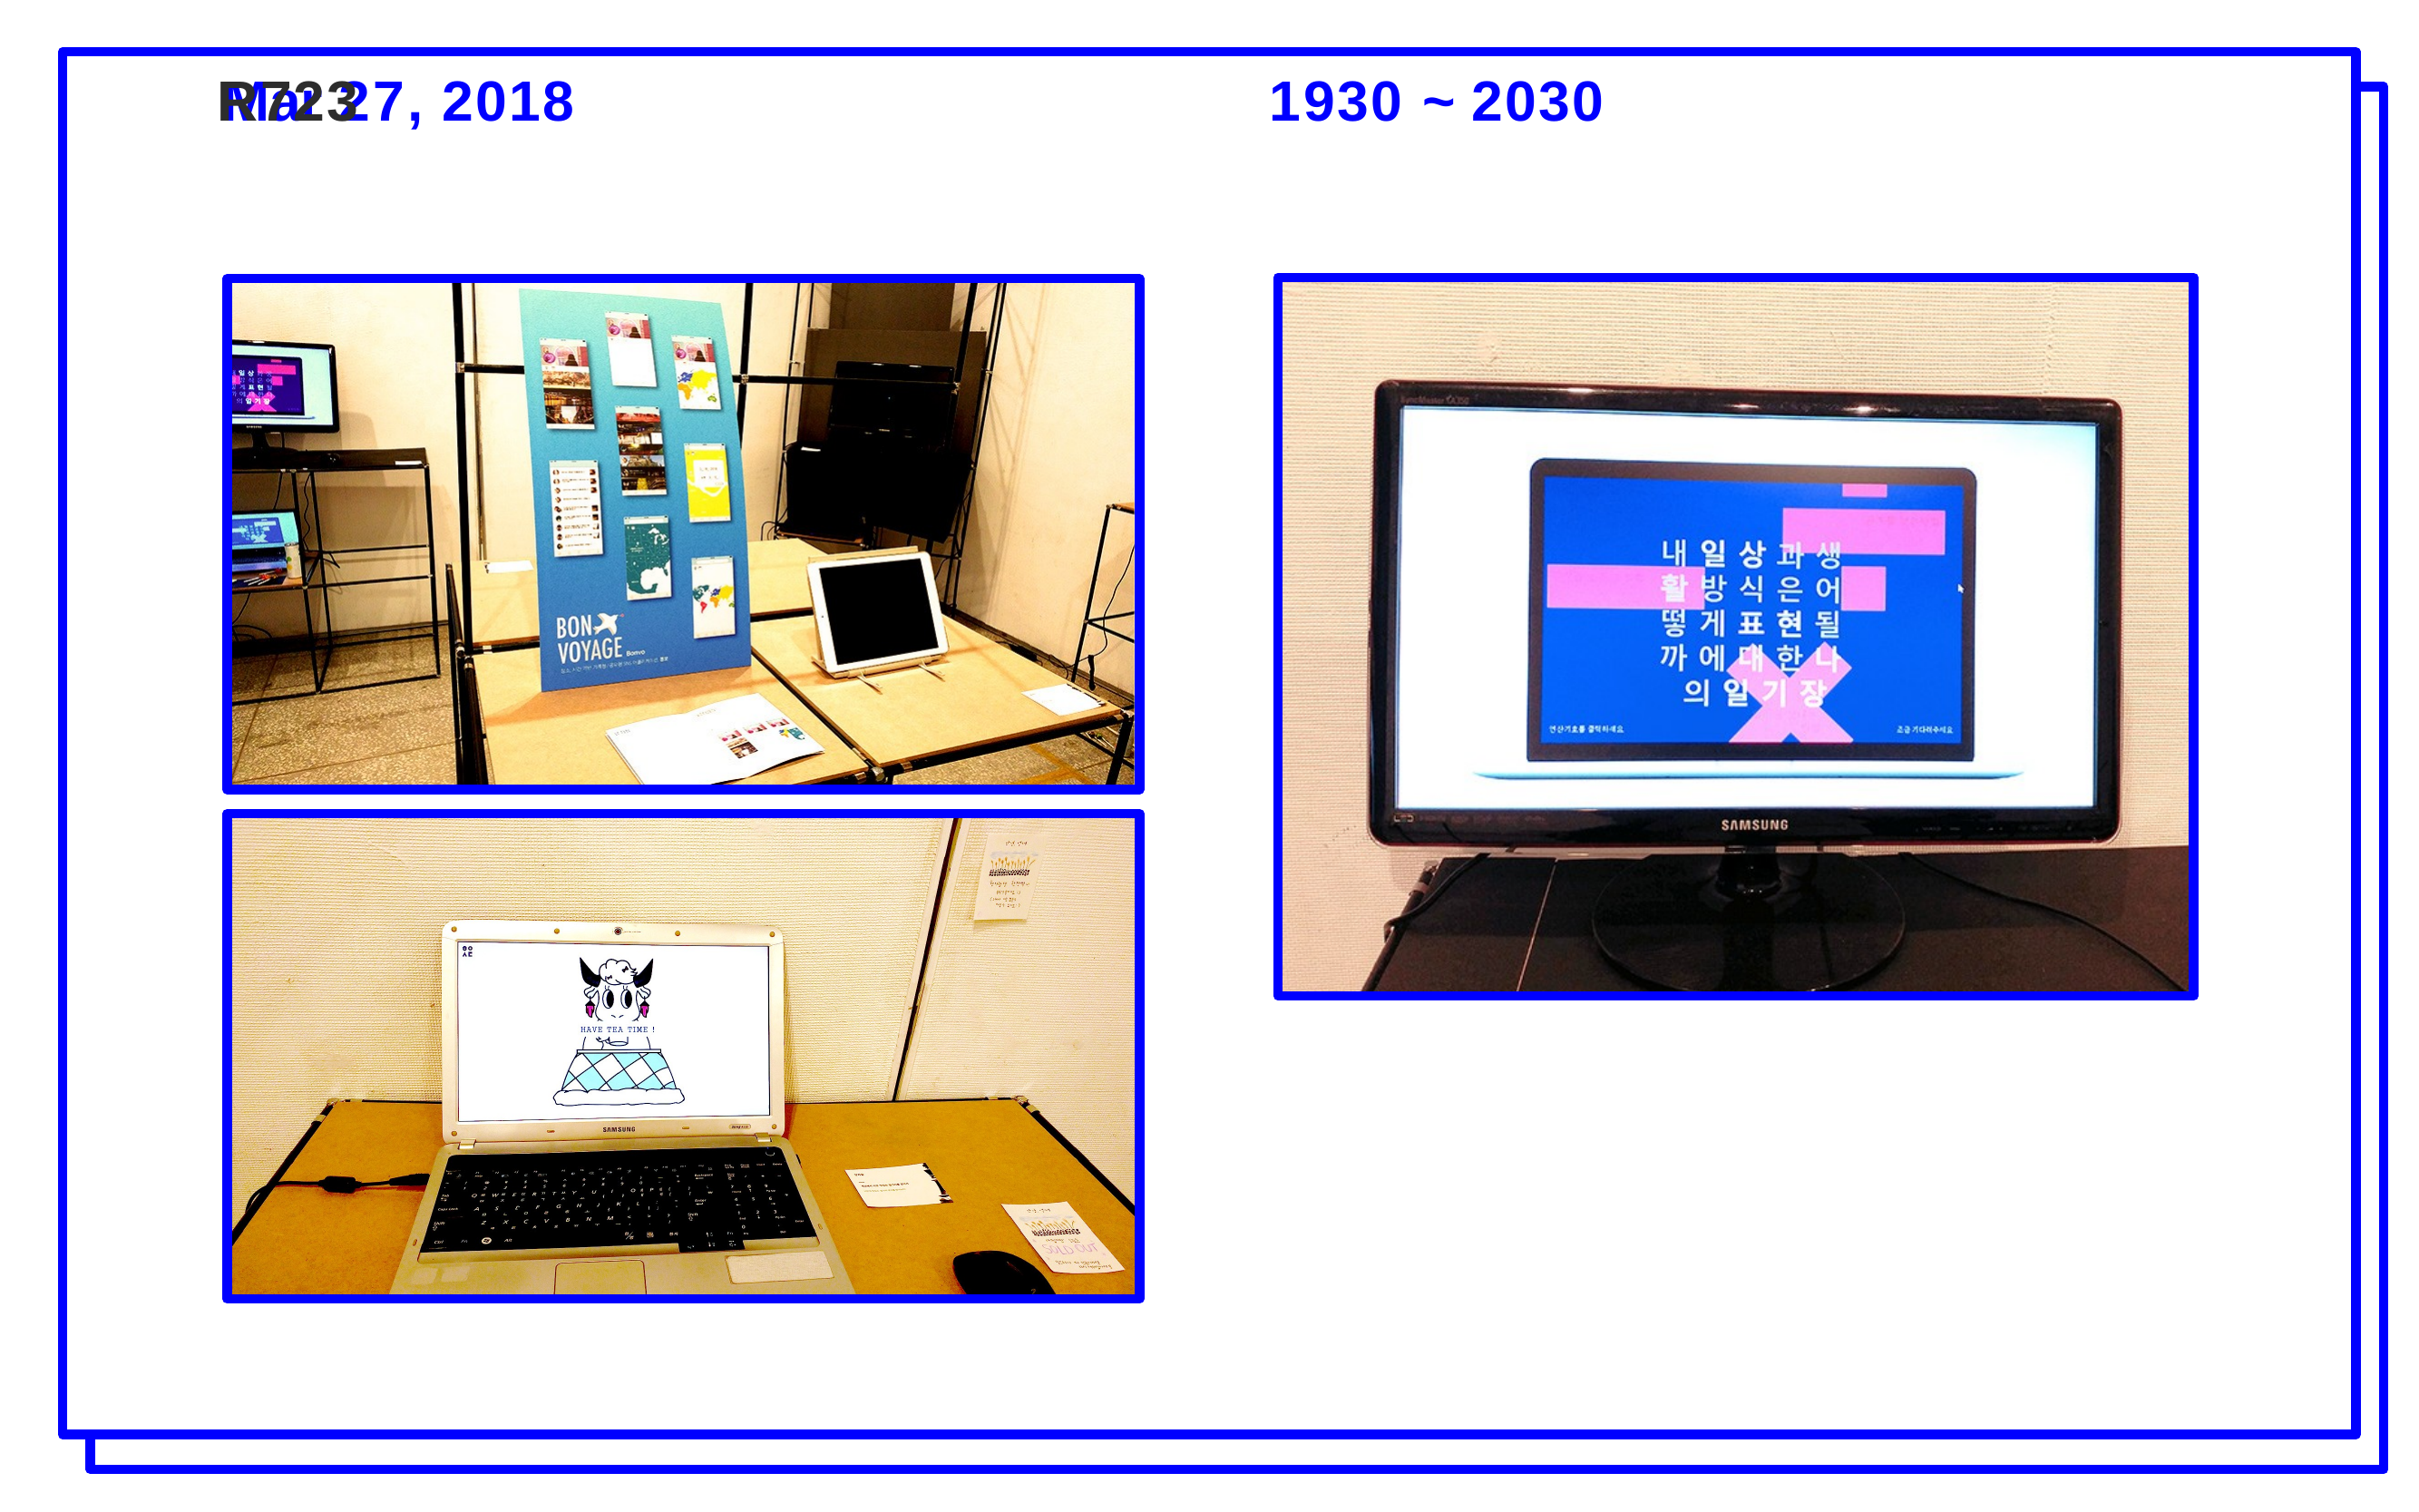

# R723
Mar 27, 2018
1930 ~ 2030